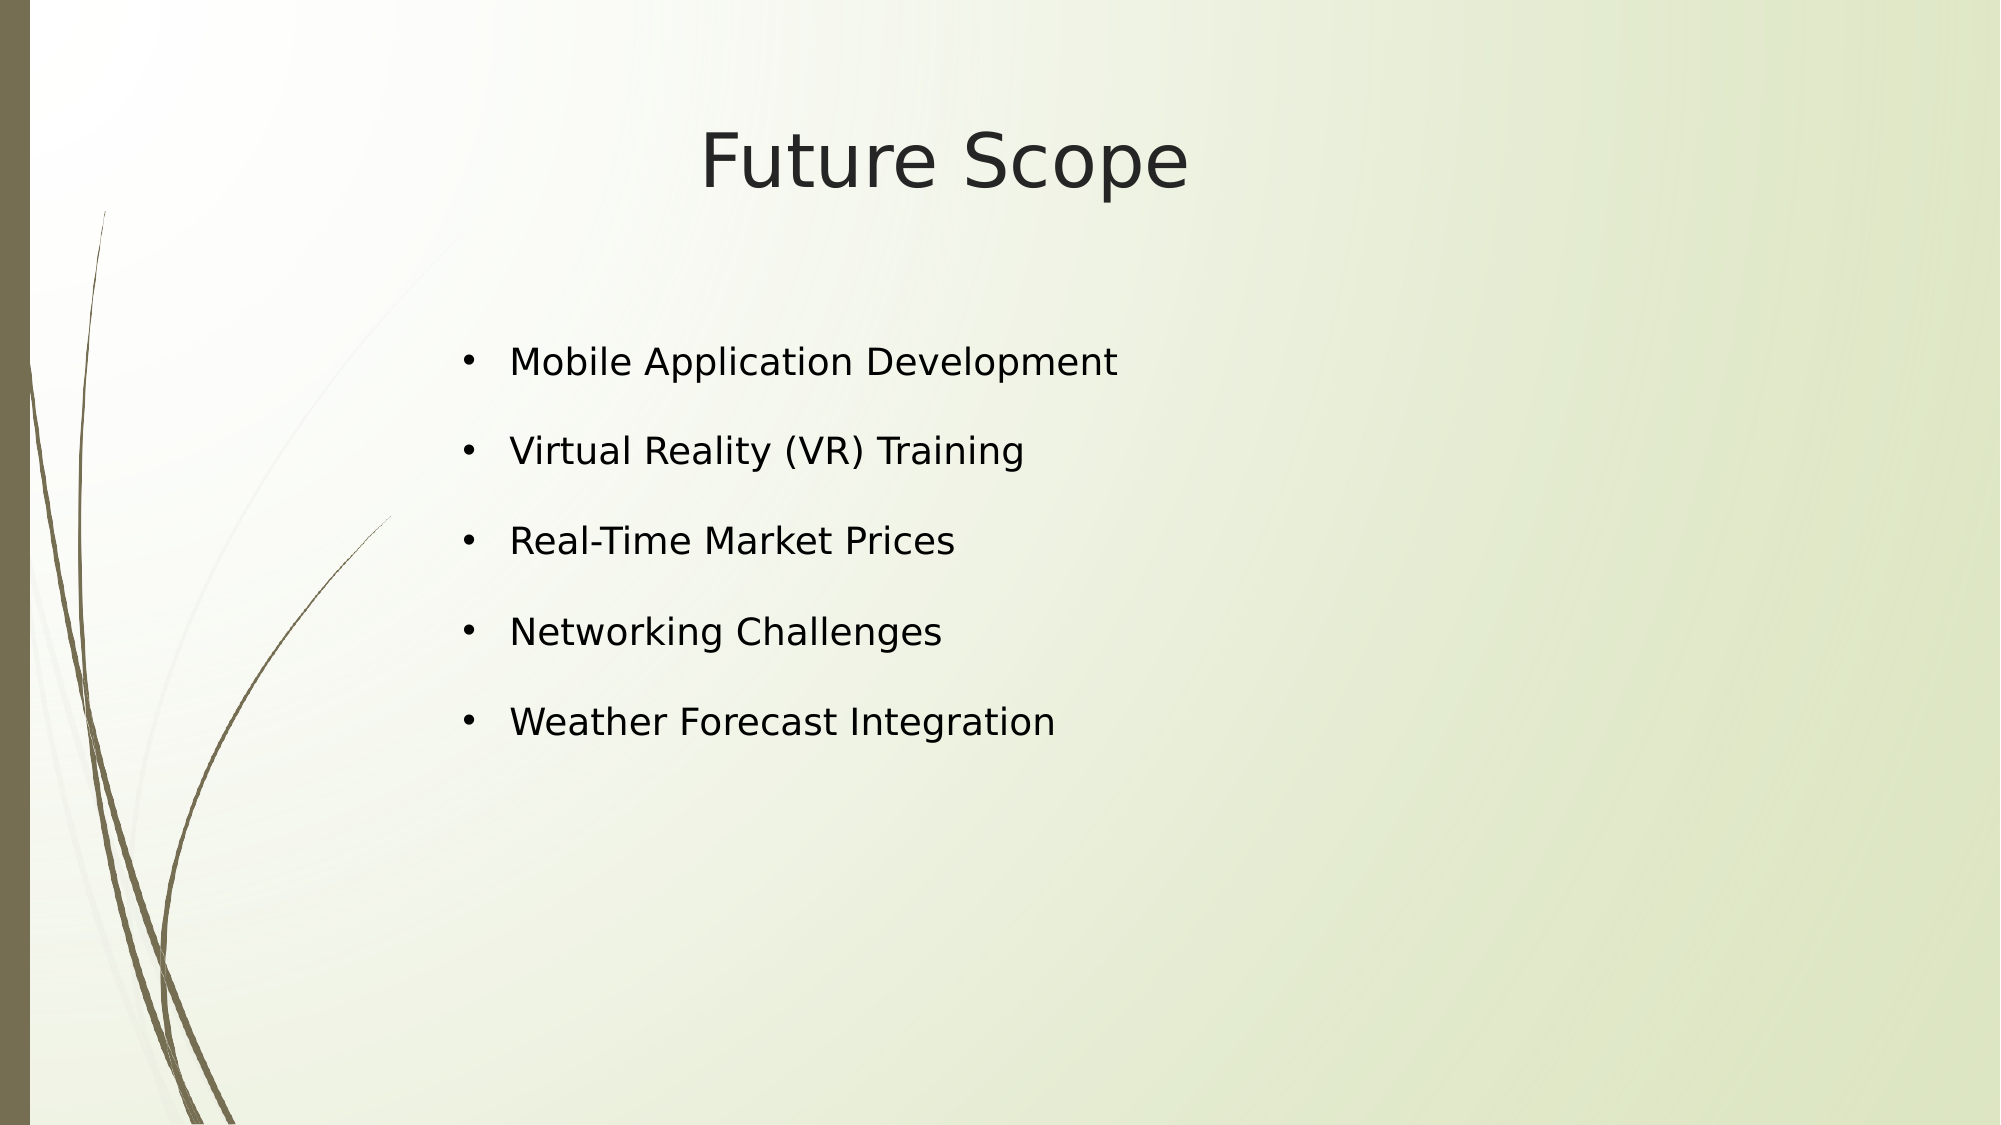

# Future Scope
Mobile Application Development

Virtual Reality (VR) Training

Real-Time Market Prices

Networking Challenges

Weather Forecast Integration